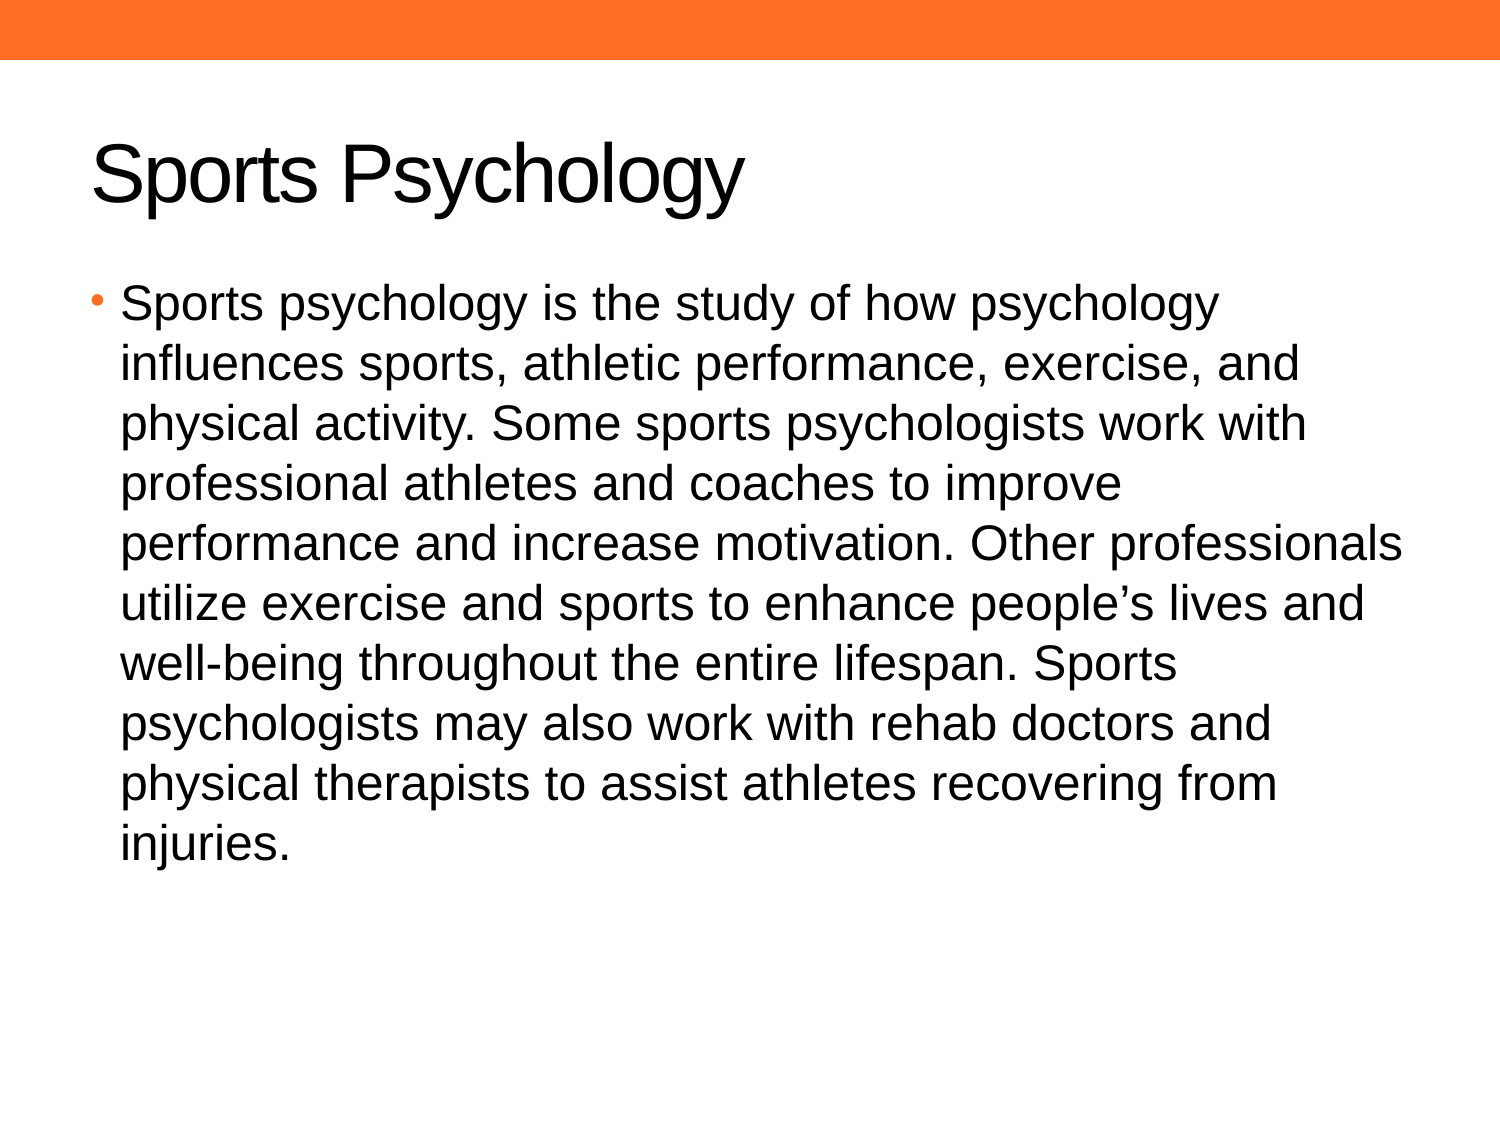

# Sports Psychology
Sports psychology is the study of how psychology influences sports, athletic performance, exercise, and physical activity. Some sports psychologists work with professional athletes and coaches to improve performance and increase motivation. Other professionals utilize exercise and sports to enhance people’s lives and well-being throughout the entire lifespan. Sports psychologists may also work with rehab doctors and physical therapists to assist athletes recovering from injuries.